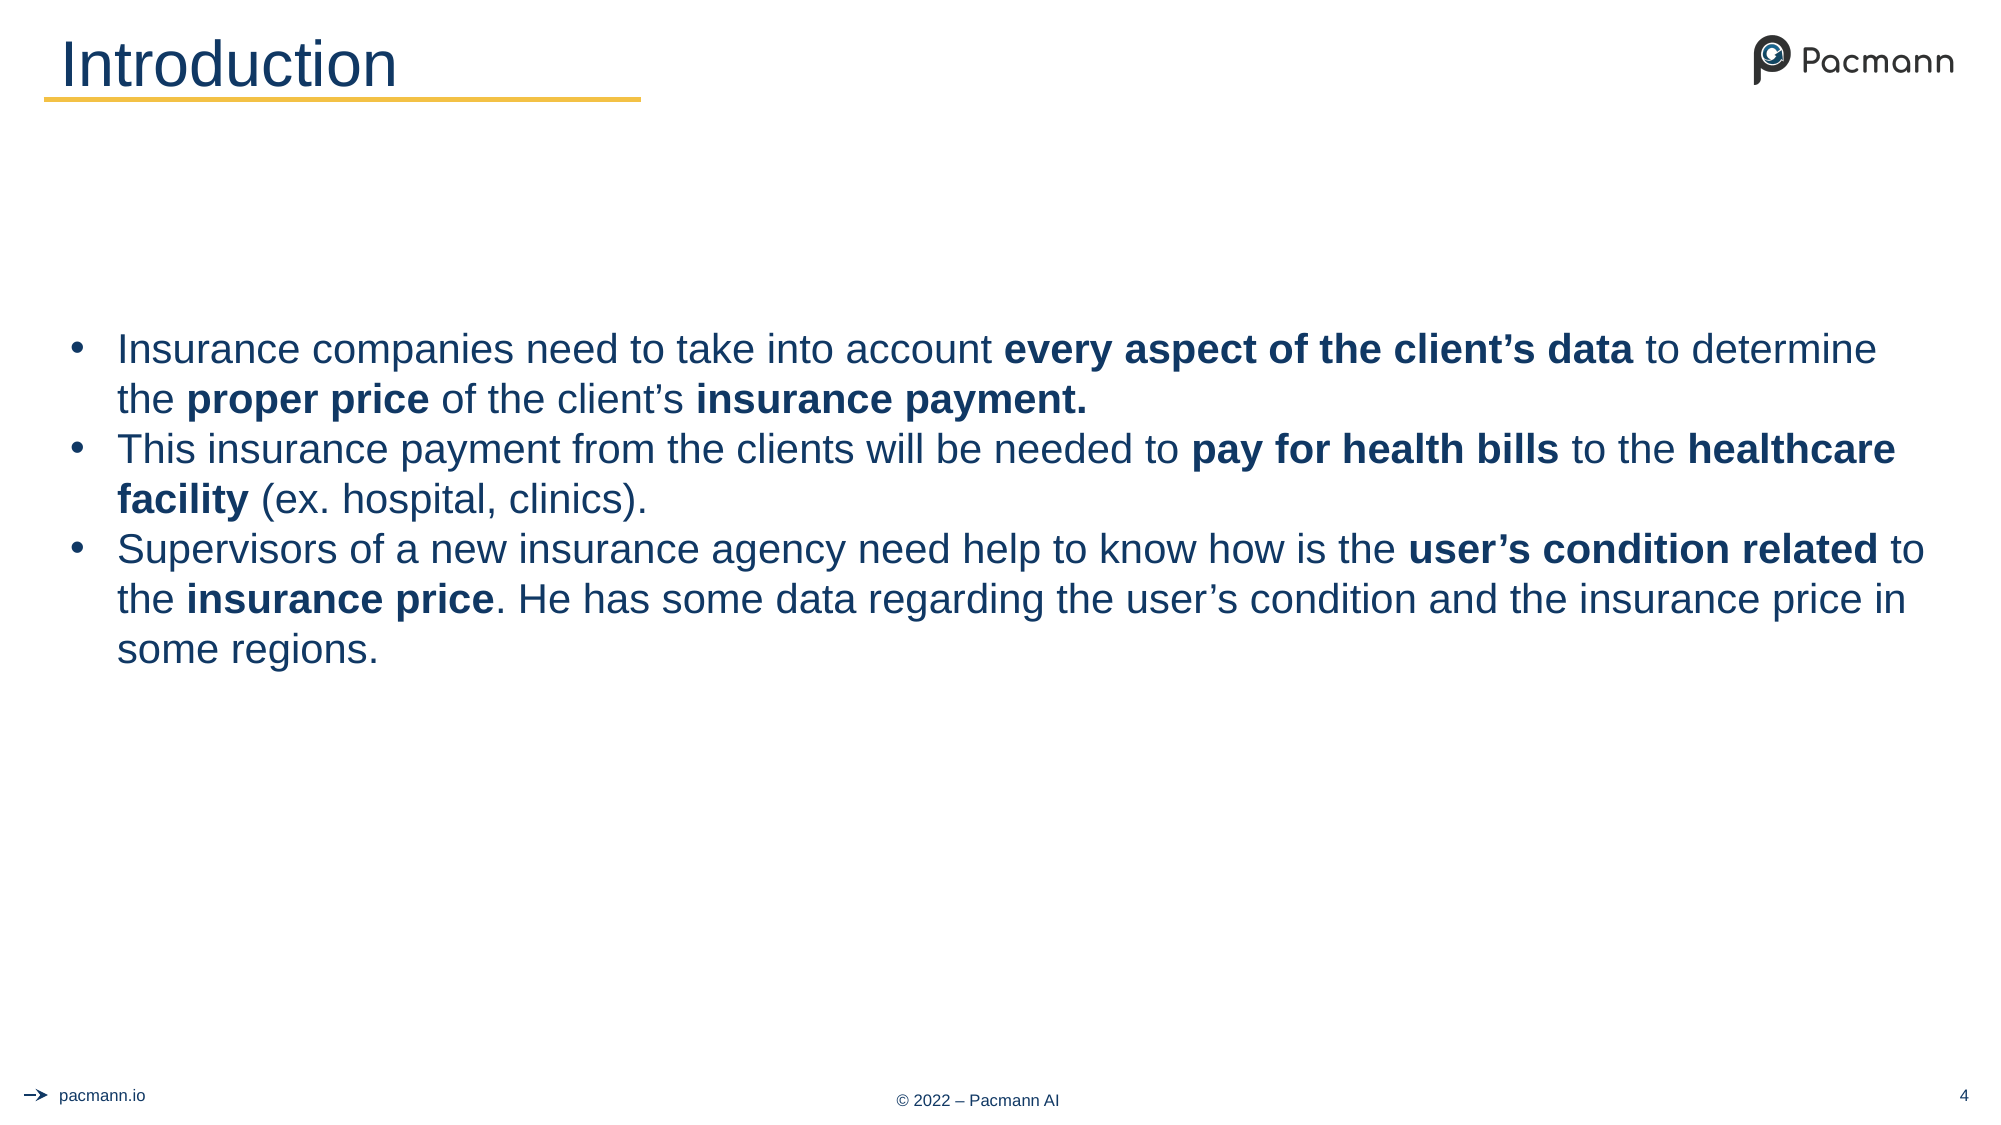

# Introduction
Insurance companies need to take into account every aspect of the client’s data to determine the proper price of the client’s insurance payment.
This insurance payment from the clients will be needed to pay for health bills to the healthcare facility (ex. hospital, clinics).
Supervisors of a new insurance agency need help to know how is the user’s condition related to the insurance price. He has some data regarding the user’s condition and the insurance price in some regions.